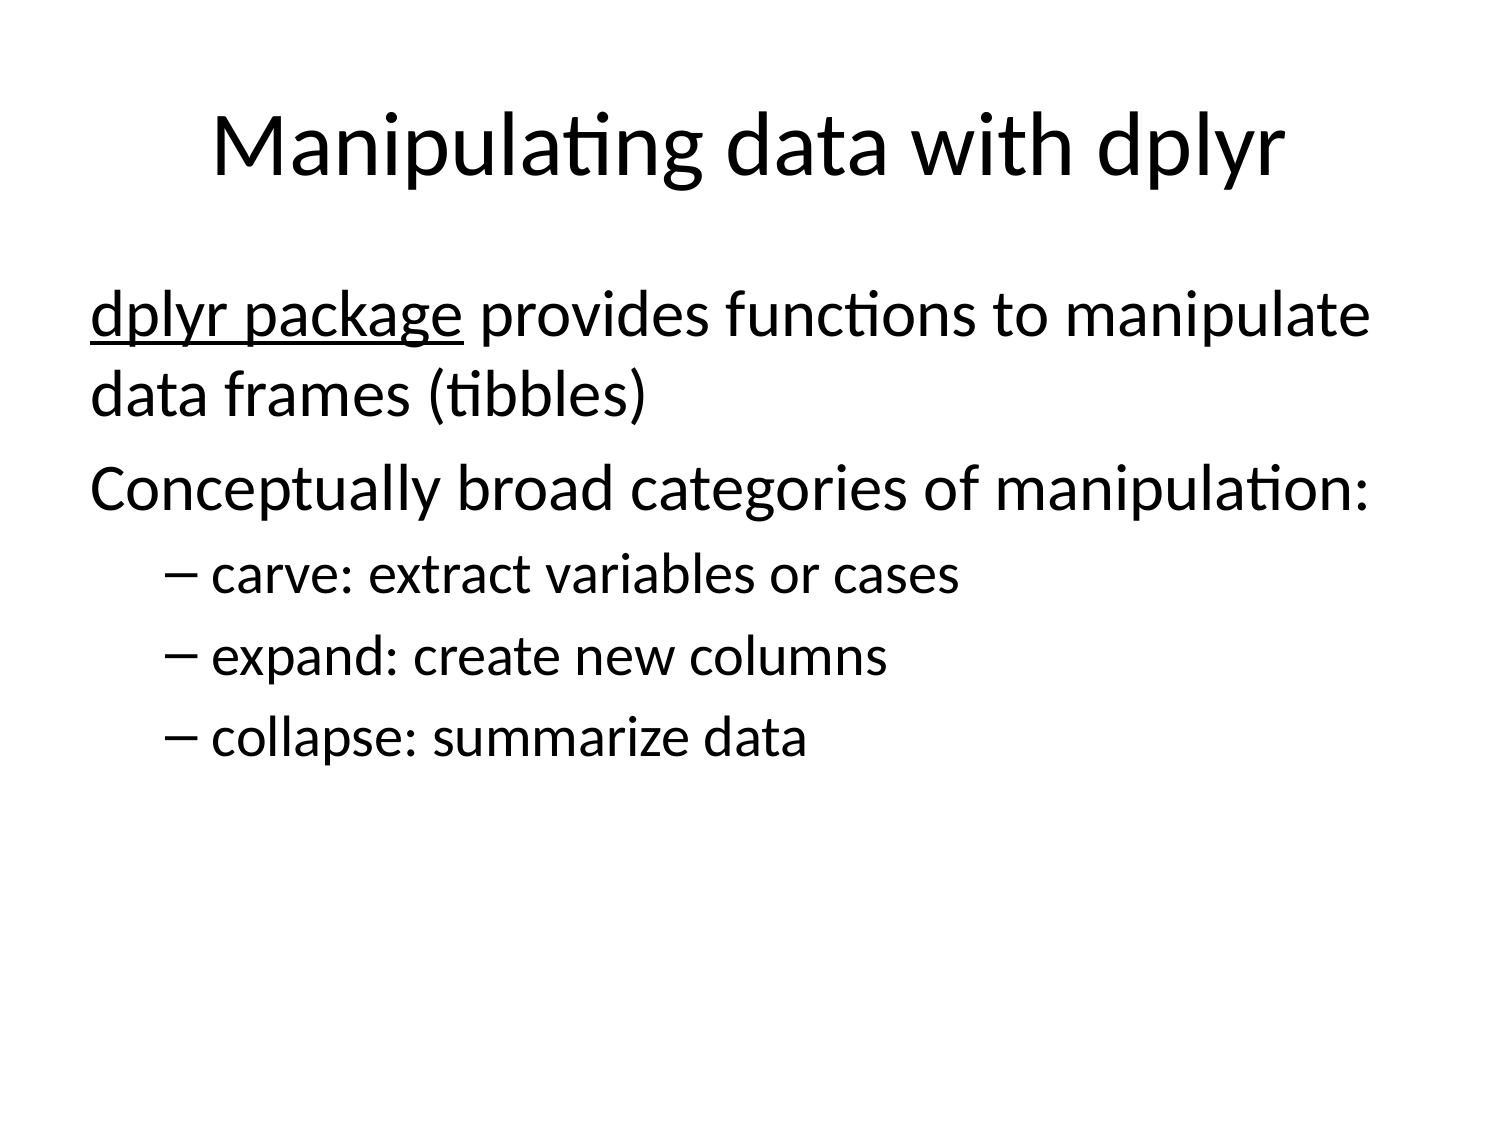

# Manipulating data with dplyr
dplyr package provides functions to manipulate data frames (tibbles)
Conceptually broad categories of manipulation:
carve: extract variables or cases
expand: create new columns
collapse: summarize data